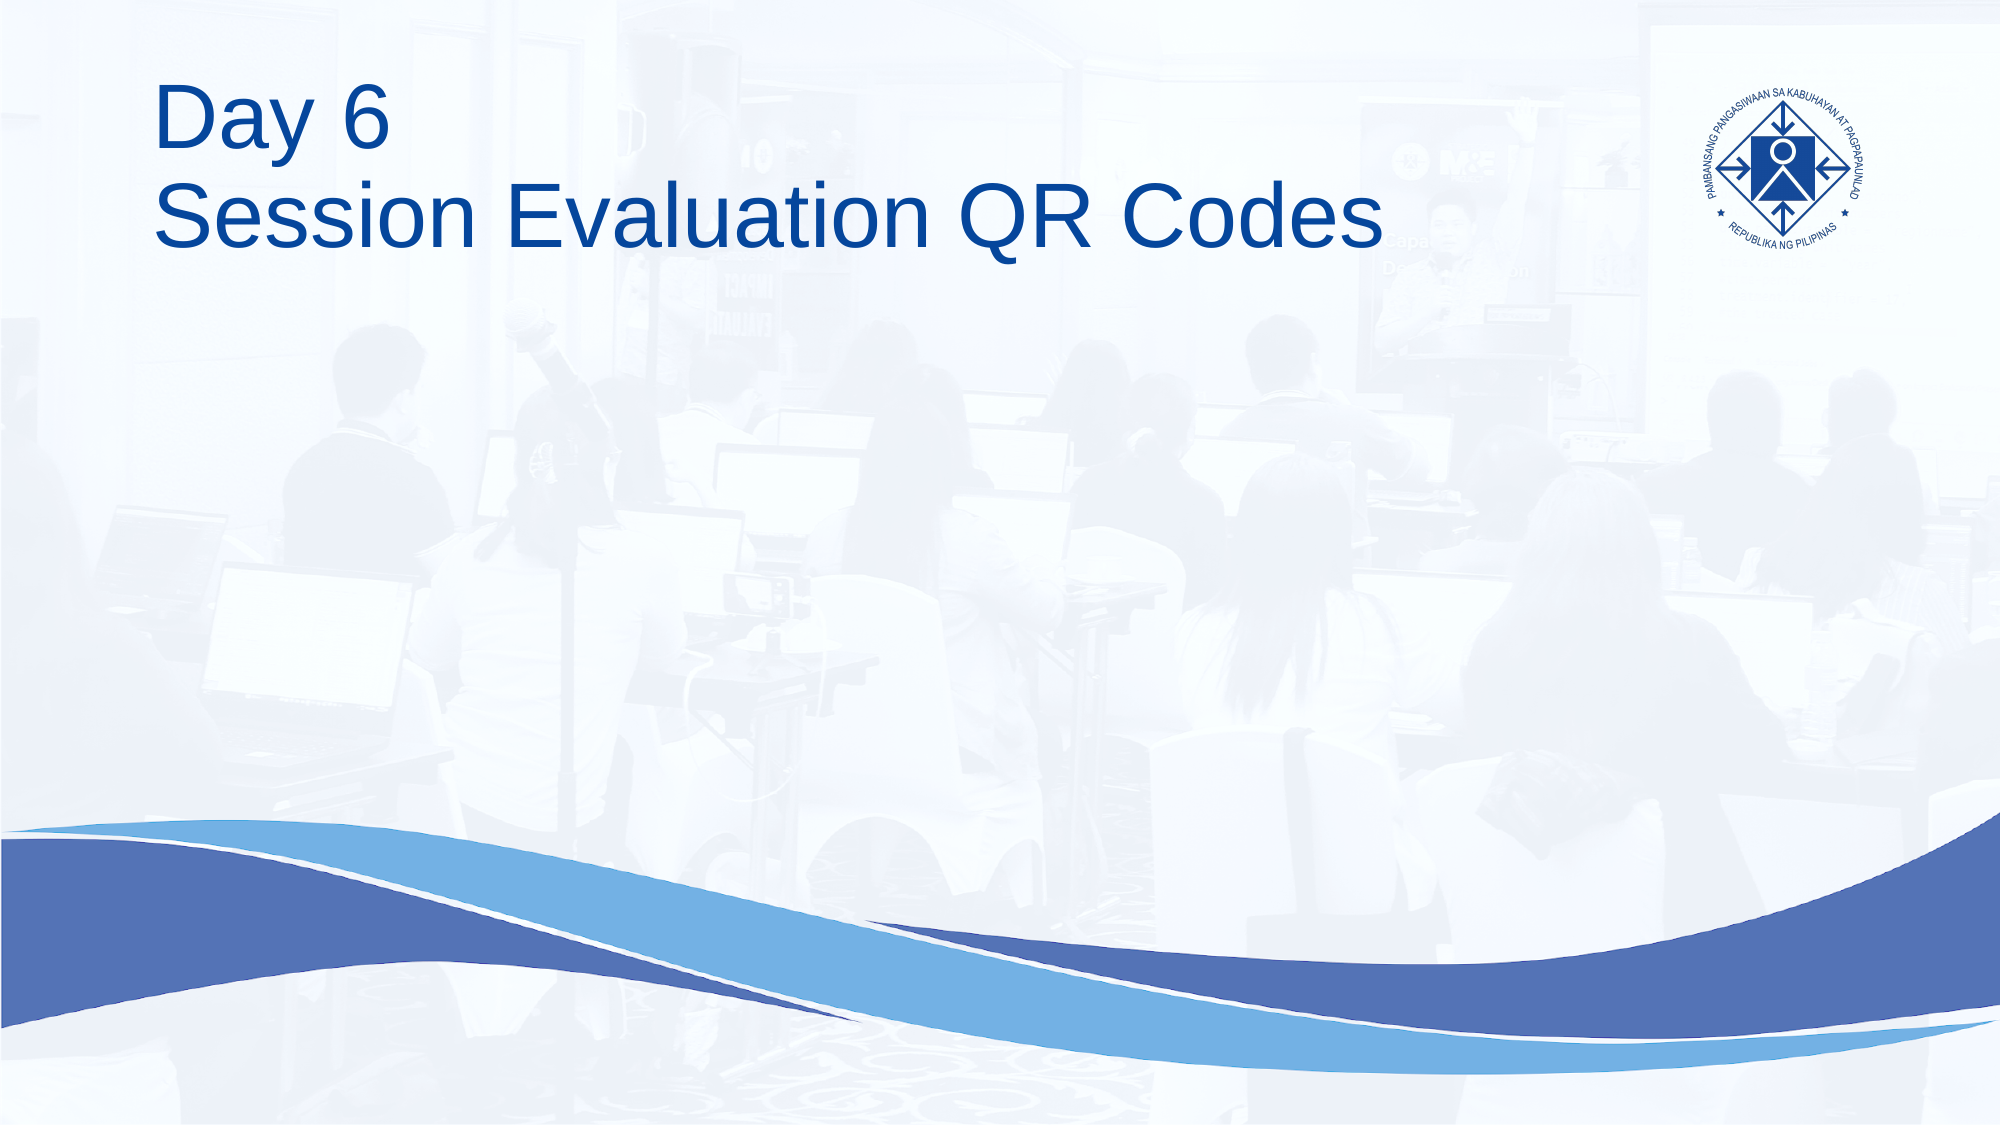

# Day 6 Session Evaluation QR Codes